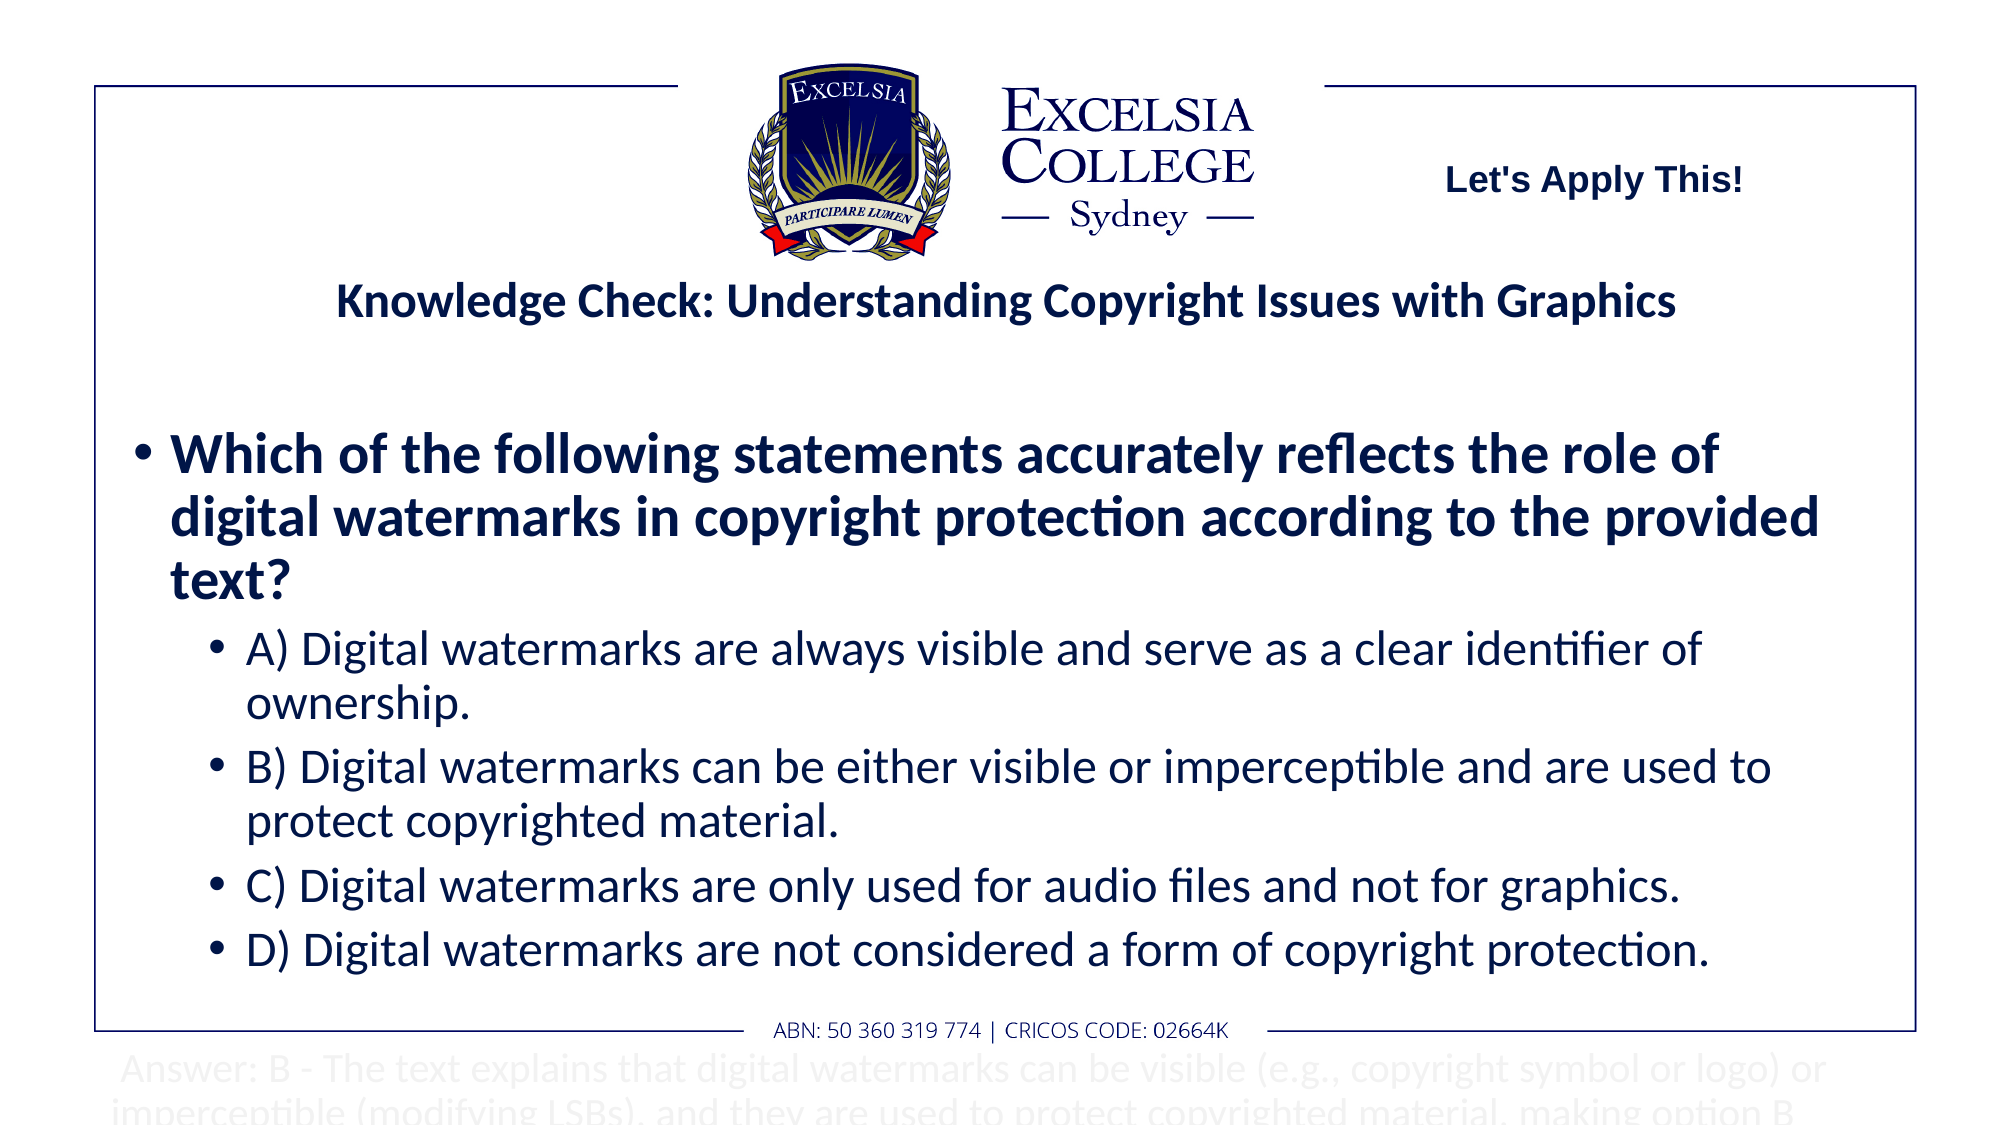

Let's Apply This!
# Knowledge Check: Understanding Copyright Issues with Graphics

Which of the following statements accurately reflects the role of digital watermarks in copyright protection according to the provided text?
A) Digital watermarks are always visible and serve as a clear identifier of ownership.
B) Digital watermarks can be either visible or imperceptible and are used to protect copyrighted material.
C) Digital watermarks are only used for audio files and not for graphics.
D) Digital watermarks are not considered a form of copyright protection.

 Answer: B - The text explains that digital watermarks can be visible (e.g., copyright symbol or logo) or imperceptible (modifying LSBs), and they are used to protect copyrighted material, making option B correct.